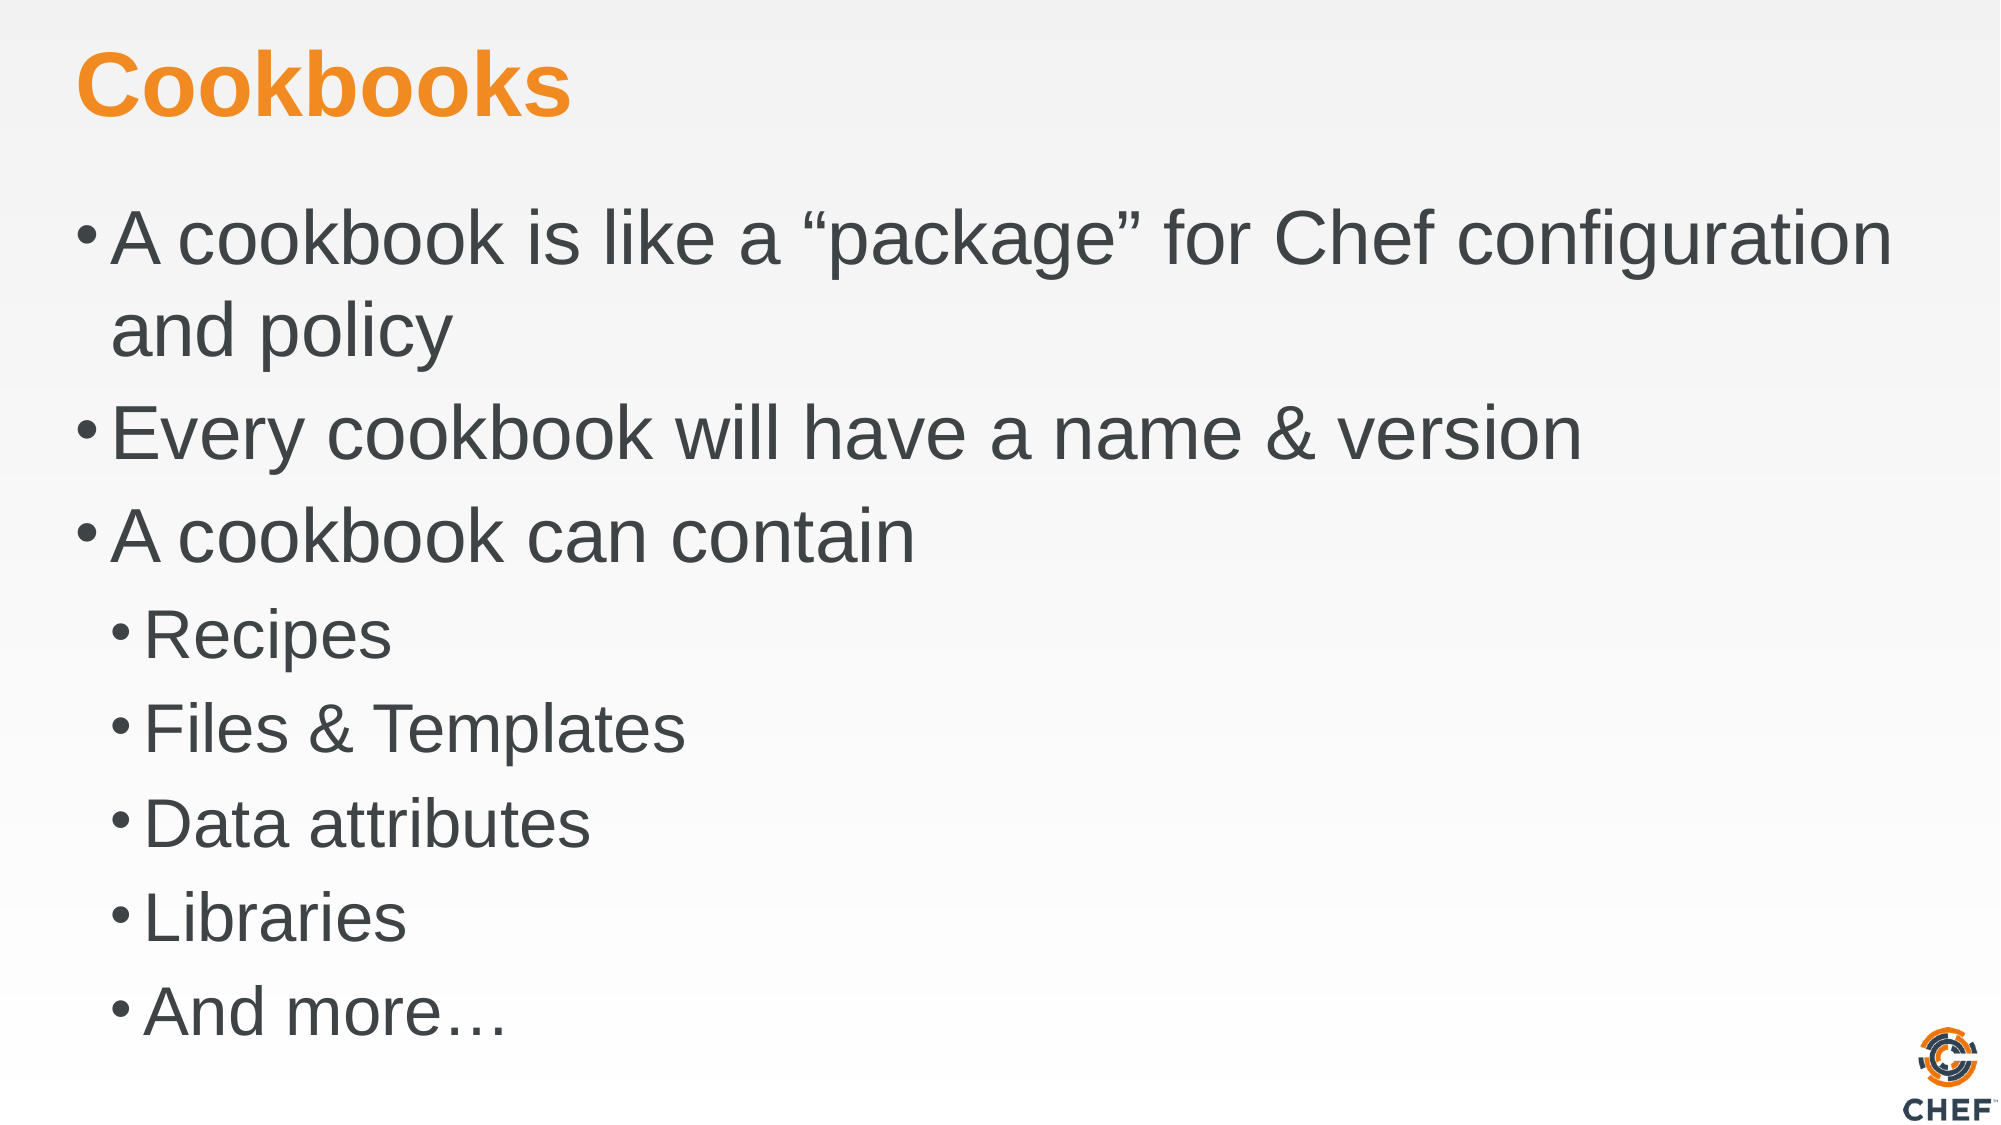

# Cookbooks
A cookbook is like a “package” for Chef configuration and policy
Every cookbook will have a name & version
A cookbook can contain
Recipes
Files & Templates
Data attributes
Libraries
And more…